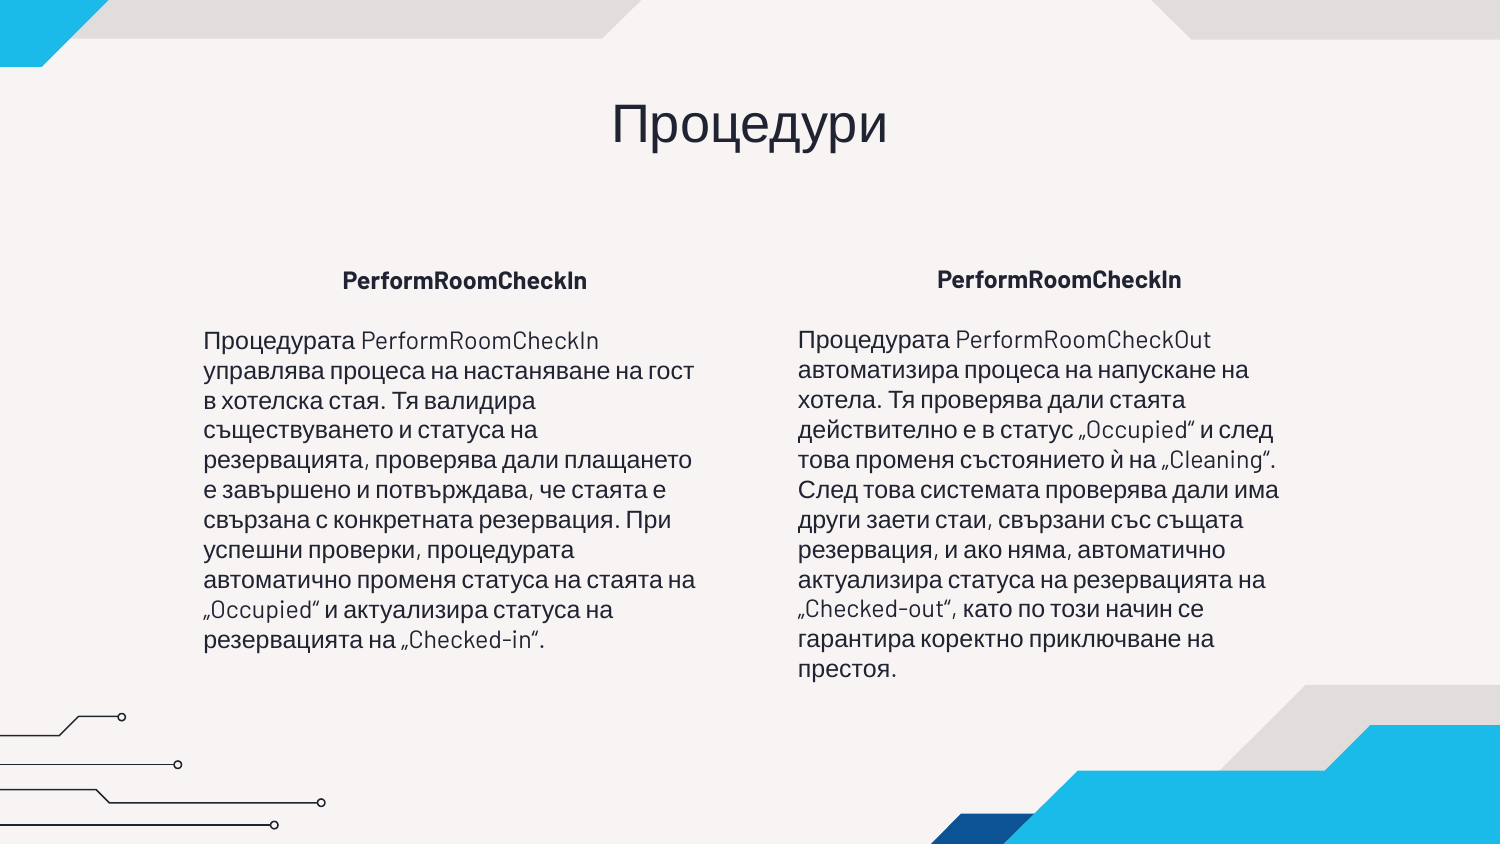

# Процедури
PerformRoomCheckIn

Процедурата PerformRoomCheckOut автоматизира процеса на напускане на хотела. Тя проверява дали стаята действително е в статус „Occupied“ и след това променя състоянието ѝ на „Cleaning“. След това системата проверява дали има други заети стаи, свързани със същата резервация, и ако няма, автоматично актуализира статуса на резервацията на „Checked-out“, като по този начин се гарантира коректно приключване на престоя.
PerformRoomCheckIn

Процедурата PerformRoomCheckIn управлява процеса на настаняване на гост в хотелска стая. Тя валидира съществуването и статуса на резервацията, проверява дали плащането е завършено и потвърждава, че стаята е свързана с конкретната резервация. При успешни проверки, процедурата автоматично променя статуса на стаята на „Occupied“ и актуализира статуса на резервацията на „Checked-in“.